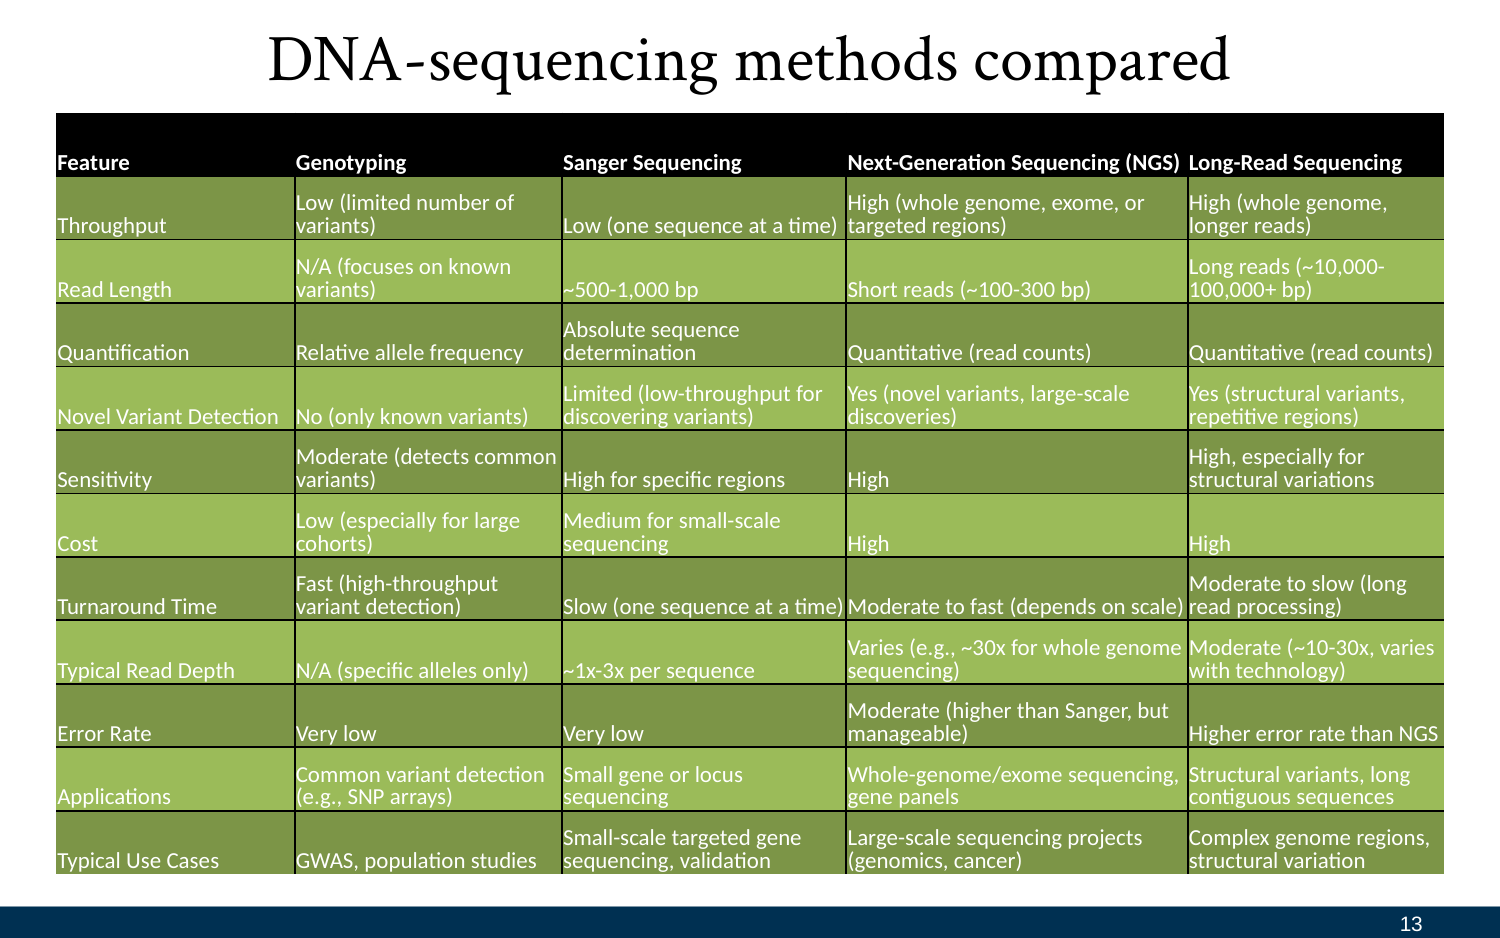

# DNA-sequencing methods compared
| Feature | Genotyping | Sanger Sequencing | Next-Generation Sequencing (NGS) | Long-Read Sequencing |
| --- | --- | --- | --- | --- |
| Throughput | Low (limited number of variants) | Low (one sequence at a time) | High (whole genome, exome, or targeted regions) | High (whole genome, longer reads) |
| Read Length | N/A (focuses on known variants) | ~500-1,000 bp | Short reads (~100-300 bp) | Long reads (~10,000-100,000+ bp) |
| Quantification | Relative allele frequency | Absolute sequence determination | Quantitative (read counts) | Quantitative (read counts) |
| Novel Variant Detection | No (only known variants) | Limited (low-throughput for discovering variants) | Yes (novel variants, large-scale discoveries) | Yes (structural variants, repetitive regions) |
| Sensitivity | Moderate (detects common variants) | High for specific regions | High | High, especially for structural variations |
| Cost | Low (especially for large cohorts) | Medium for small-scale sequencing | High | High |
| Turnaround Time | Fast (high-throughput variant detection) | Slow (one sequence at a time) | Moderate to fast (depends on scale) | Moderate to slow (long read processing) |
| Typical Read Depth | N/A (specific alleles only) | ~1x-3x per sequence | Varies (e.g., ~30x for whole genome sequencing) | Moderate (~10-30x, varies with technology) |
| Error Rate | Very low | Very low | Moderate (higher than Sanger, but manageable) | Higher error rate than NGS |
| Applications | Common variant detection (e.g., SNP arrays) | Small gene or locus sequencing | Whole-genome/exome sequencing, gene panels | Structural variants, long contiguous sequences |
| Typical Use Cases | GWAS, population studies | Small-scale targeted gene sequencing, validation | Large-scale sequencing projects (genomics, cancer) | Complex genome regions, structural variation |